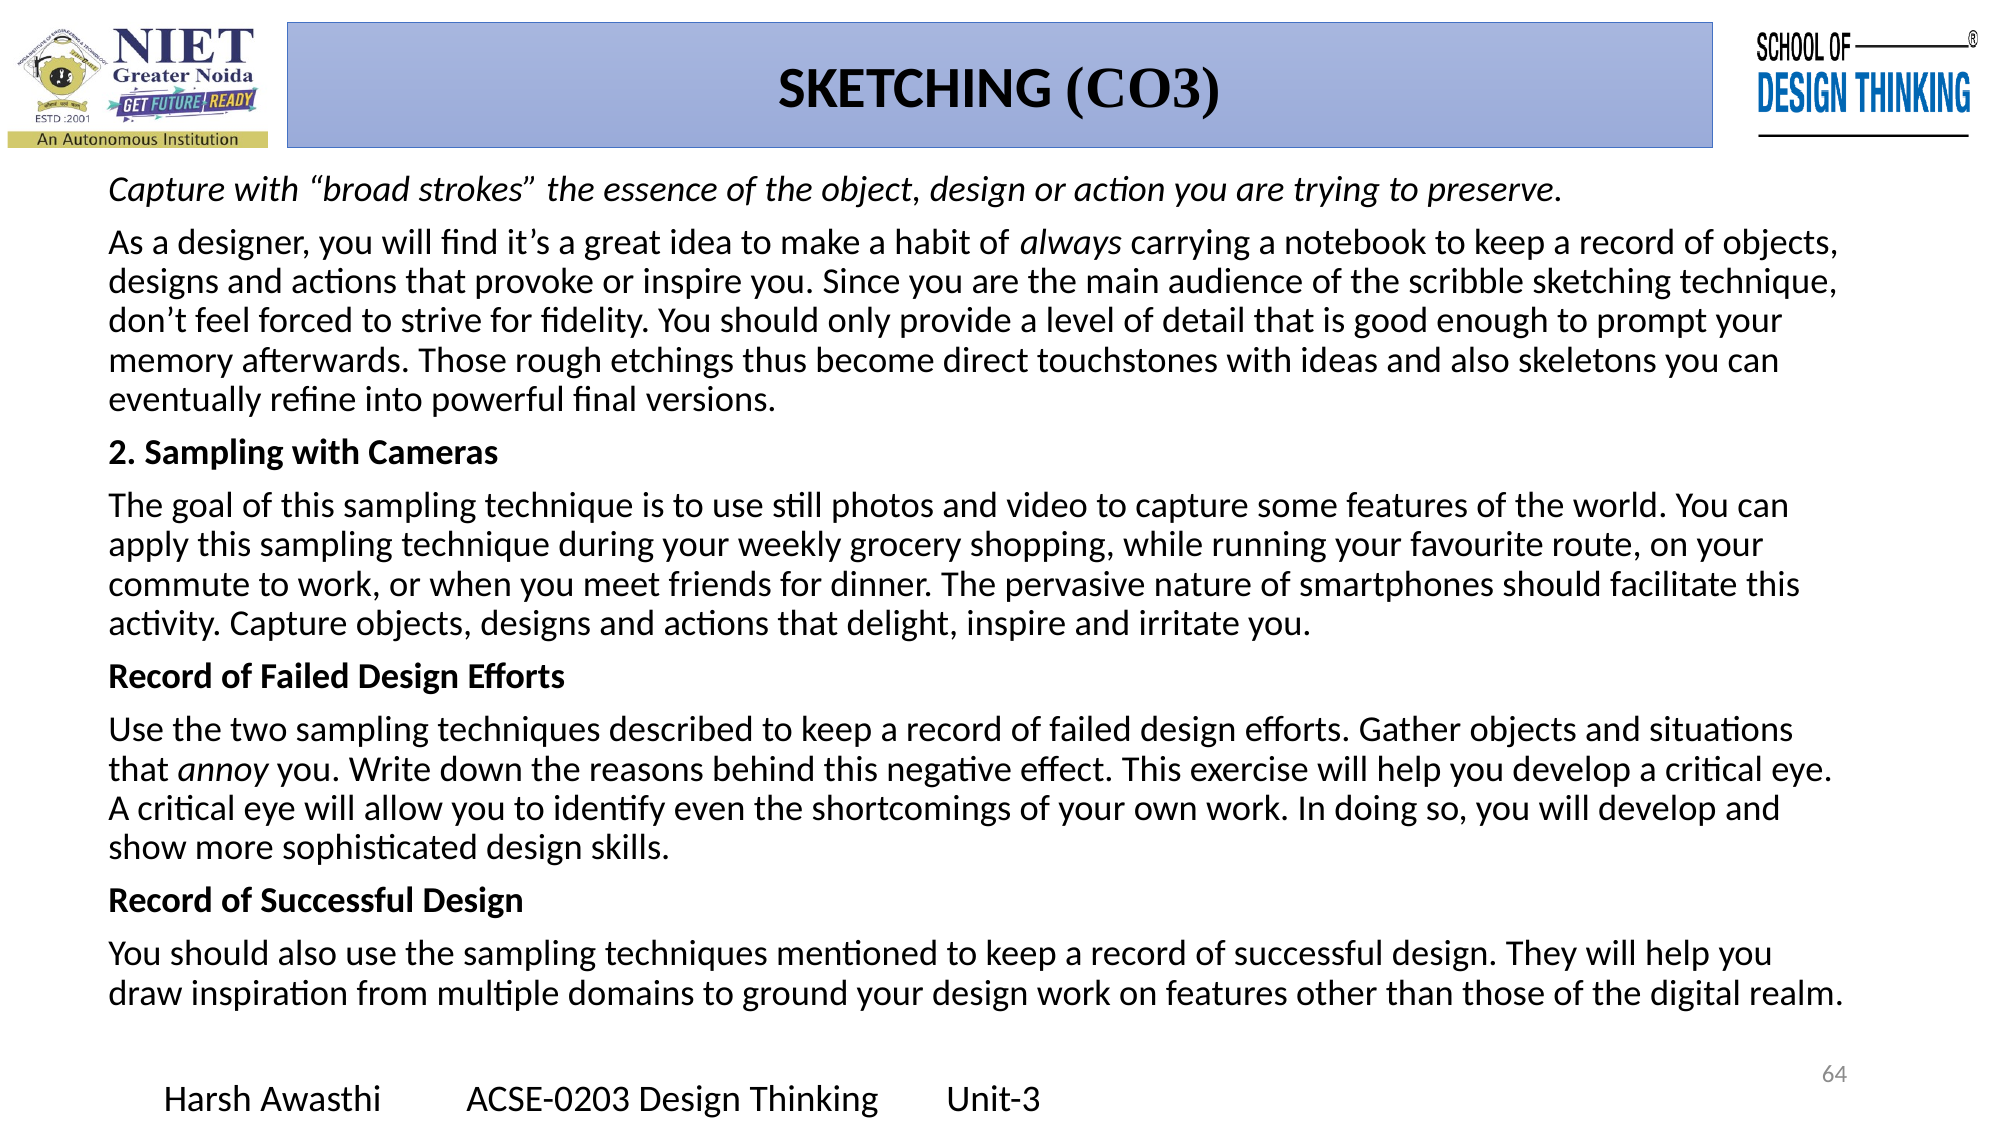

SKETCHING (CO3)
Capture with “broad strokes” the essence of the object, design or action you are trying to preserve.
As a designer, you will find it’s a great idea to make a habit of always carrying a notebook to keep a record of objects, designs and actions that provoke or inspire you. Since you are the main audience of the scribble sketching technique, don’t feel forced to strive for fidelity. You should only provide a level of detail that is good enough to prompt your memory afterwards. Those rough etchings thus become direct touchstones with ideas and also skeletons you can eventually refine into powerful final versions.
2. Sampling with Cameras
The goal of this sampling technique is to use still photos and video to capture some features of the world. You can apply this sampling technique during your weekly grocery shopping, while running your favourite route, on your commute to work, or when you meet friends for dinner. The pervasive nature of smartphones should facilitate this activity. Capture objects, designs and actions that delight, inspire and irritate you.
Record of Failed Design Efforts
Use the two sampling techniques described to keep a record of failed design efforts. Gather objects and situations that annoy you. Write down the reasons behind this negative effect. This exercise will help you develop a critical eye. A critical eye will allow you to identify even the shortcomings of your own work. In doing so, you will develop and show more sophisticated design skills.
Record of Successful Design
You should also use the sampling techniques mentioned to keep a record of successful design. They will help you draw inspiration from multiple domains to ground your design work on features other than those of the digital realm.

64
Harsh Awasthi          ACSE-0203 Design Thinking        Unit-3